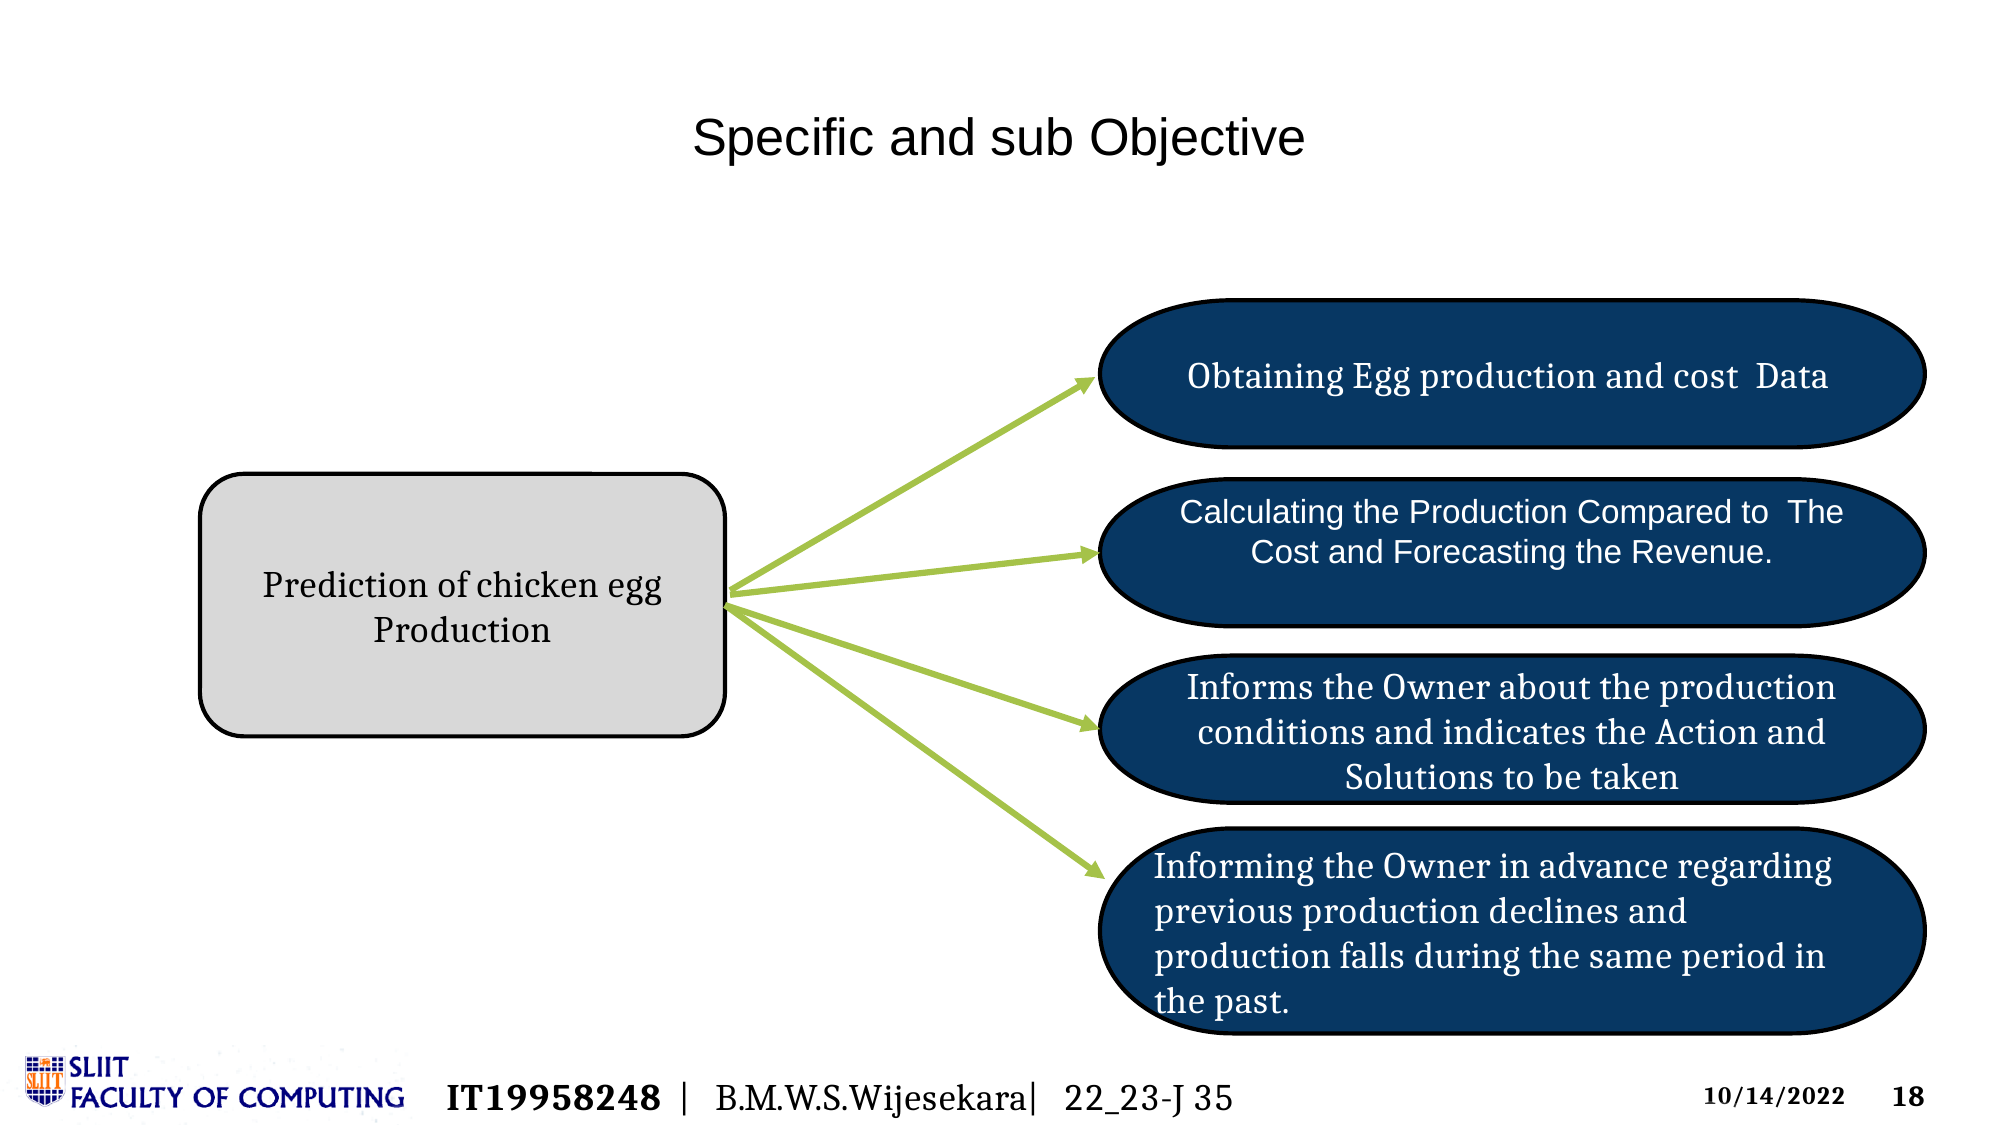

# Specific and sub Objective
Obtaining Egg production and cost  Data
Prediction of chicken egg Production
Calculating the Production Compared to  The Cost and Forecasting the Revenue.

Informs the Owner about the production conditions and indicates the Action and Solutions to be taken
Informing the Owner in advance regarding previous production declines and production falls during the same period in the past.
IT19958248  |   B.M.W.S.Wijesekara|   22_23-J 35